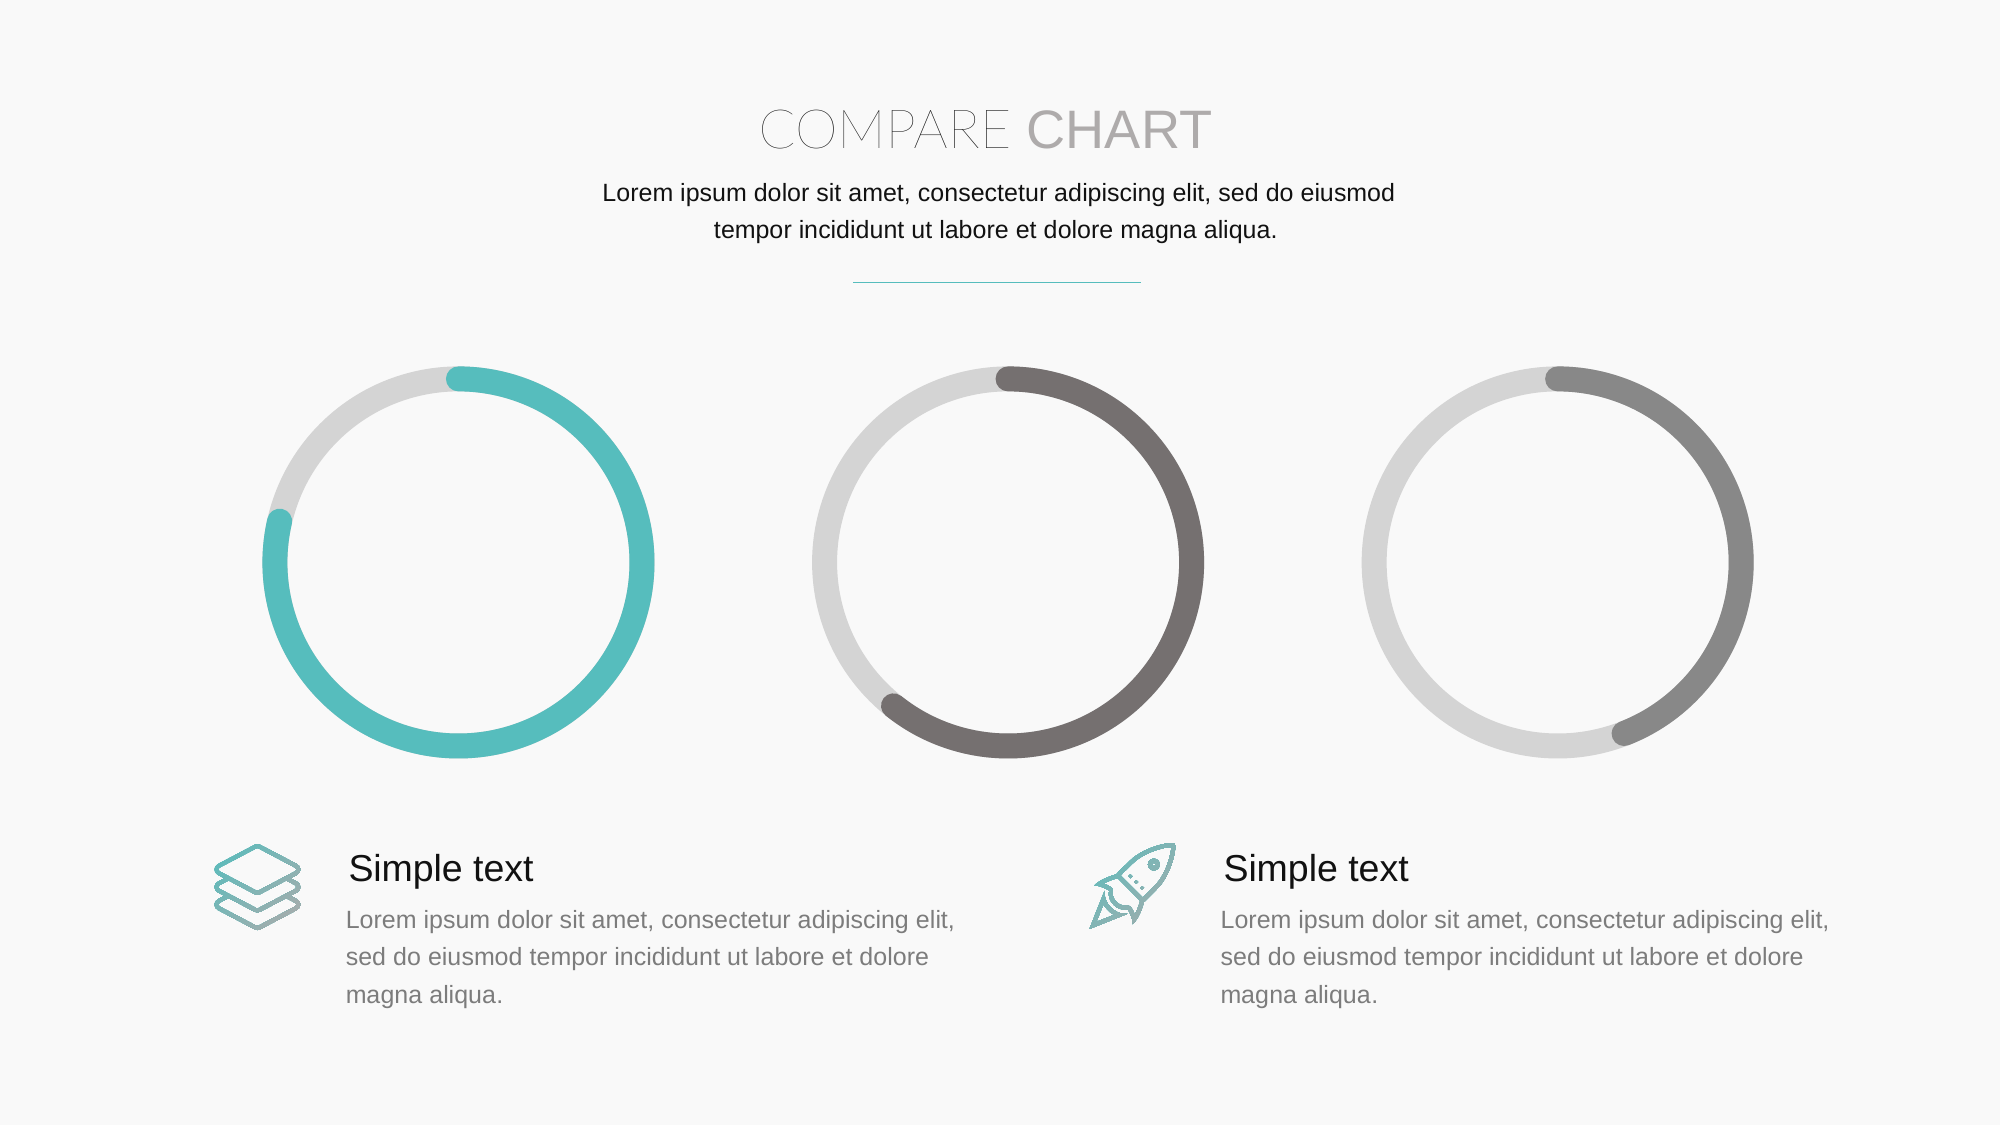

COMPARE CHART
Lorem ipsum dolor sit amet, consectetur adipiscing elit, sed do eiusmod tempor incididunt ut labore et dolore magna aliqua.

Simple text
Simple text
Lorem ipsum dolor sit amet, consectetur adipiscing elit, sed do eiusmod tempor incididunt ut labore et dolore magna aliqua.
Lorem ipsum dolor sit amet, consectetur adipiscing elit, sed do eiusmod tempor incididunt ut labore et dolore magna aliqua.